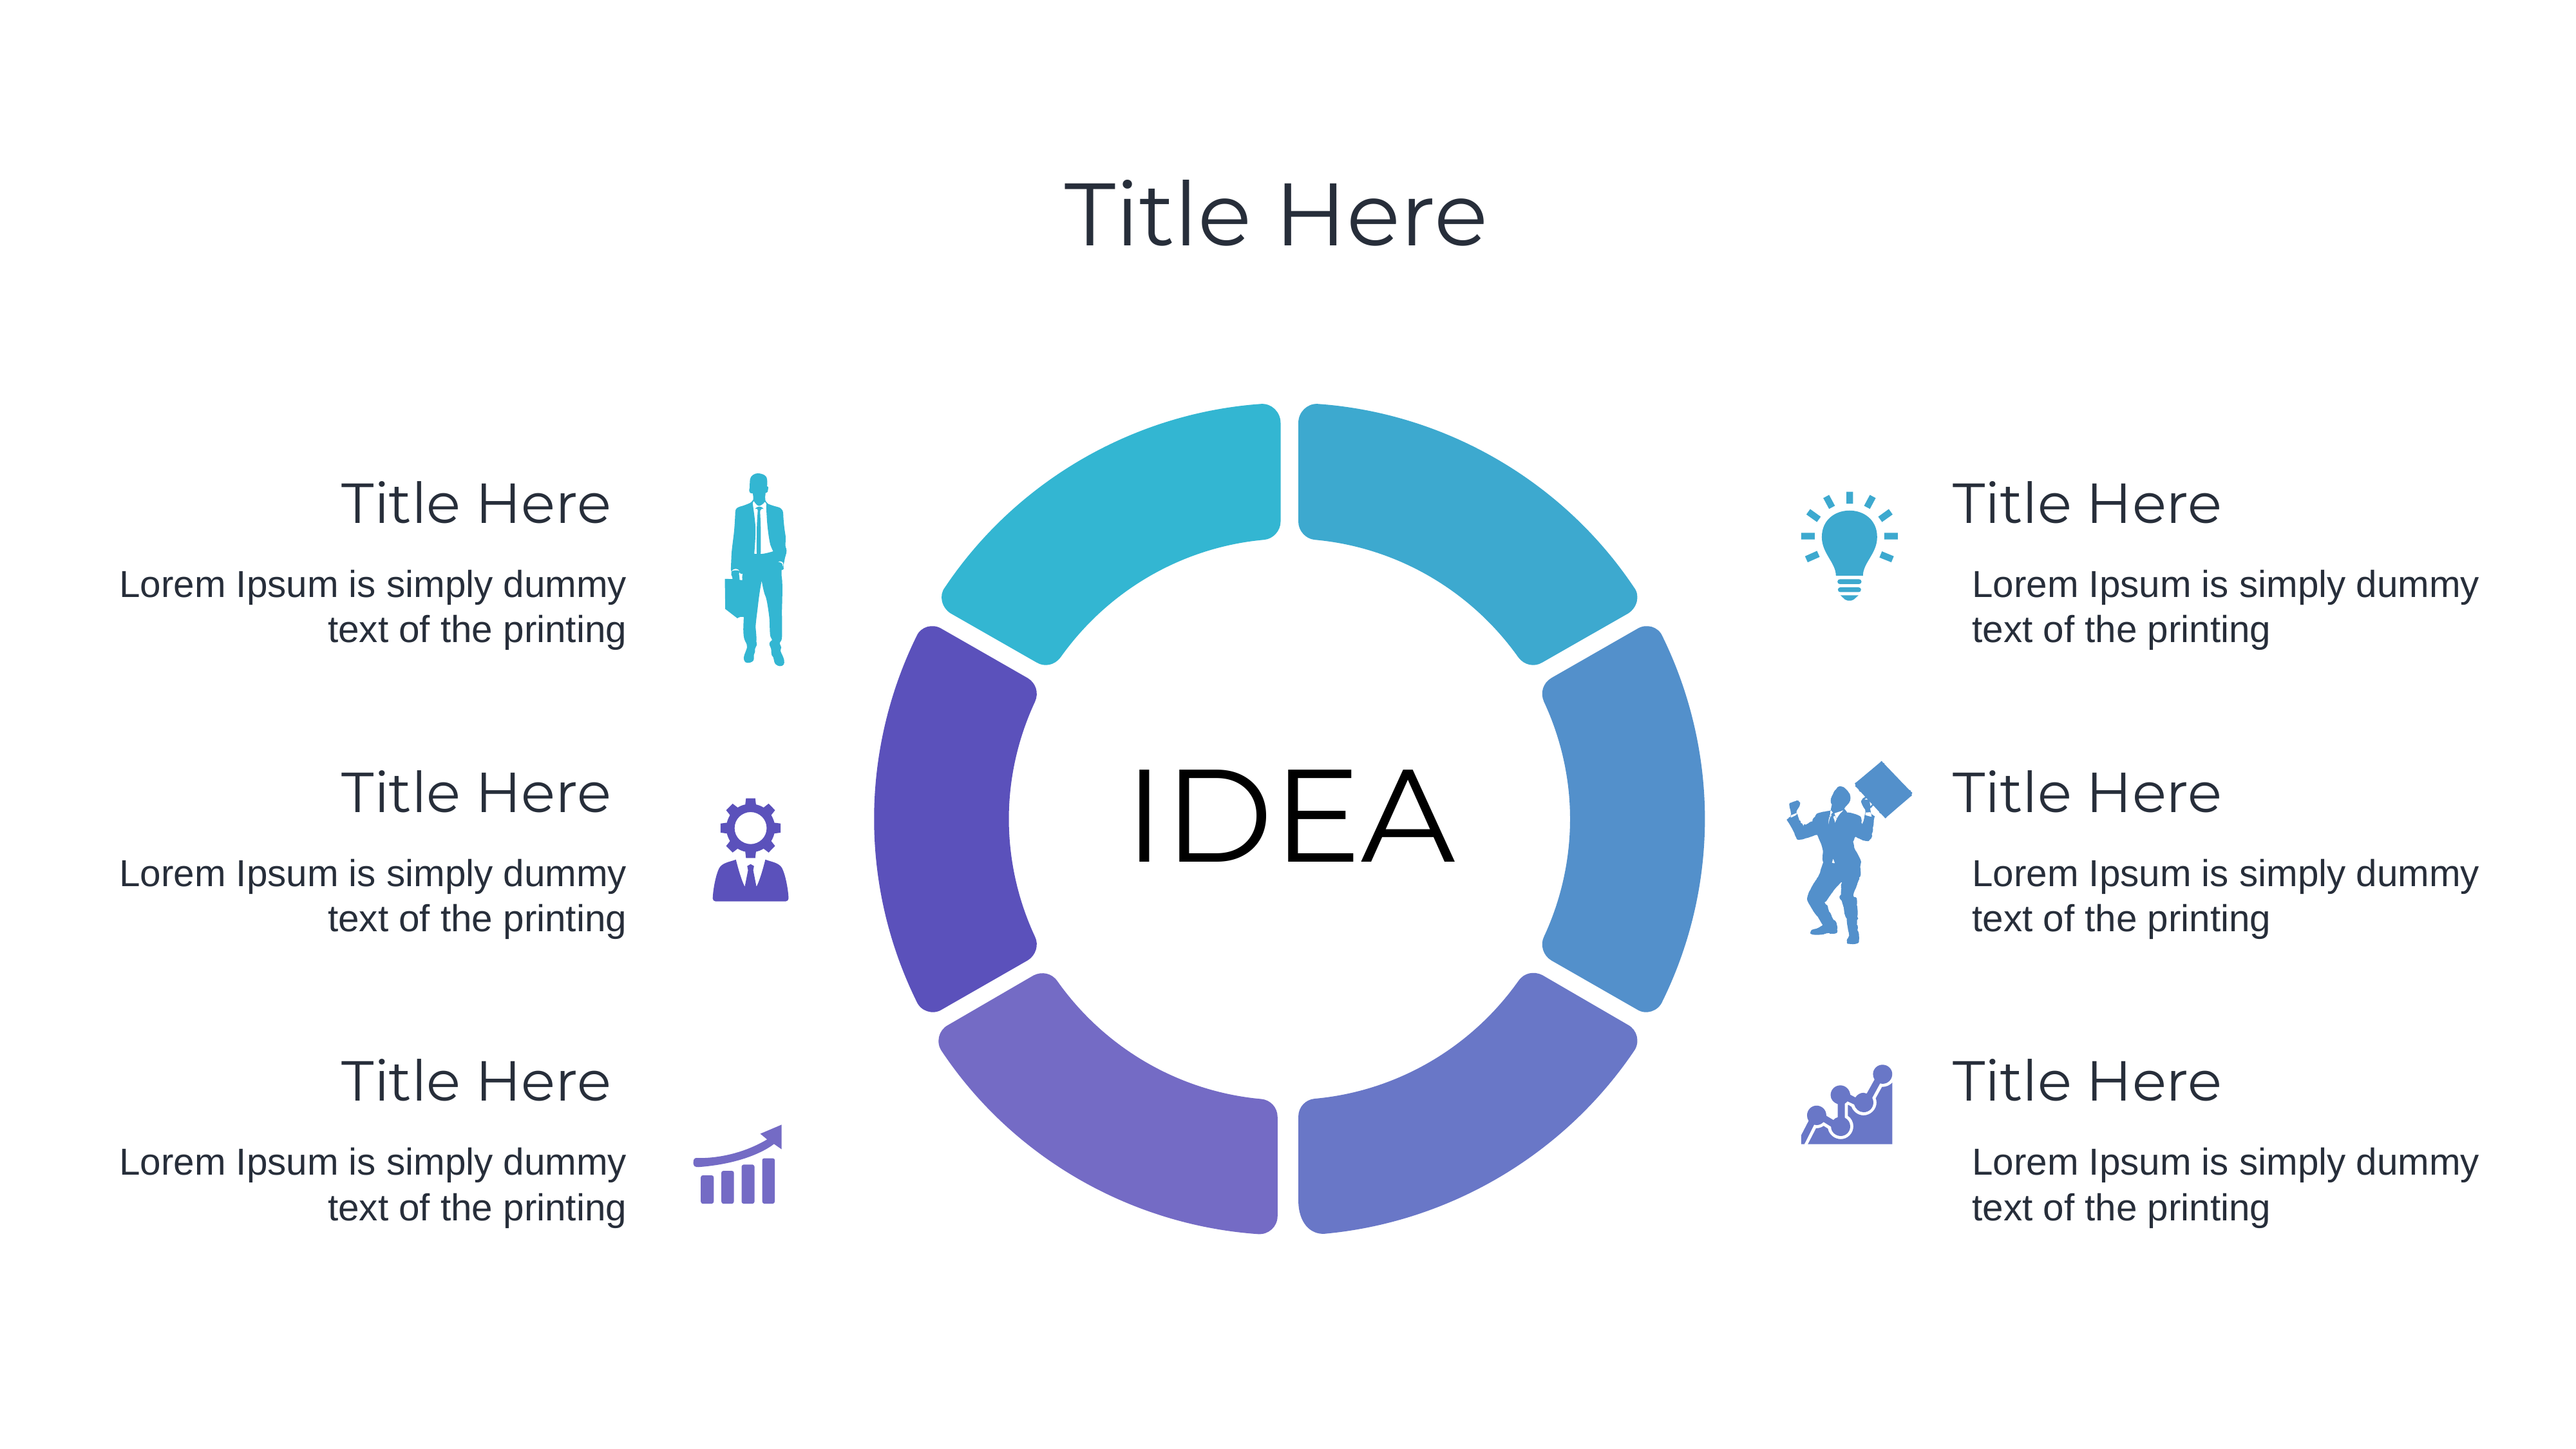

# Title Here

Title Here
Title Here

Lorem Ipsum is simply dummy text of the printing
Lorem Ipsum is simply dummy text of the printing

IDEA
Title Here
Title Here

Lorem Ipsum is simply dummy text of the printing
Lorem Ipsum is simply dummy text of the printing

Title Here
Title Here

Lorem Ipsum is simply dummy text of the printing
Lorem Ipsum is simply dummy text of the printing